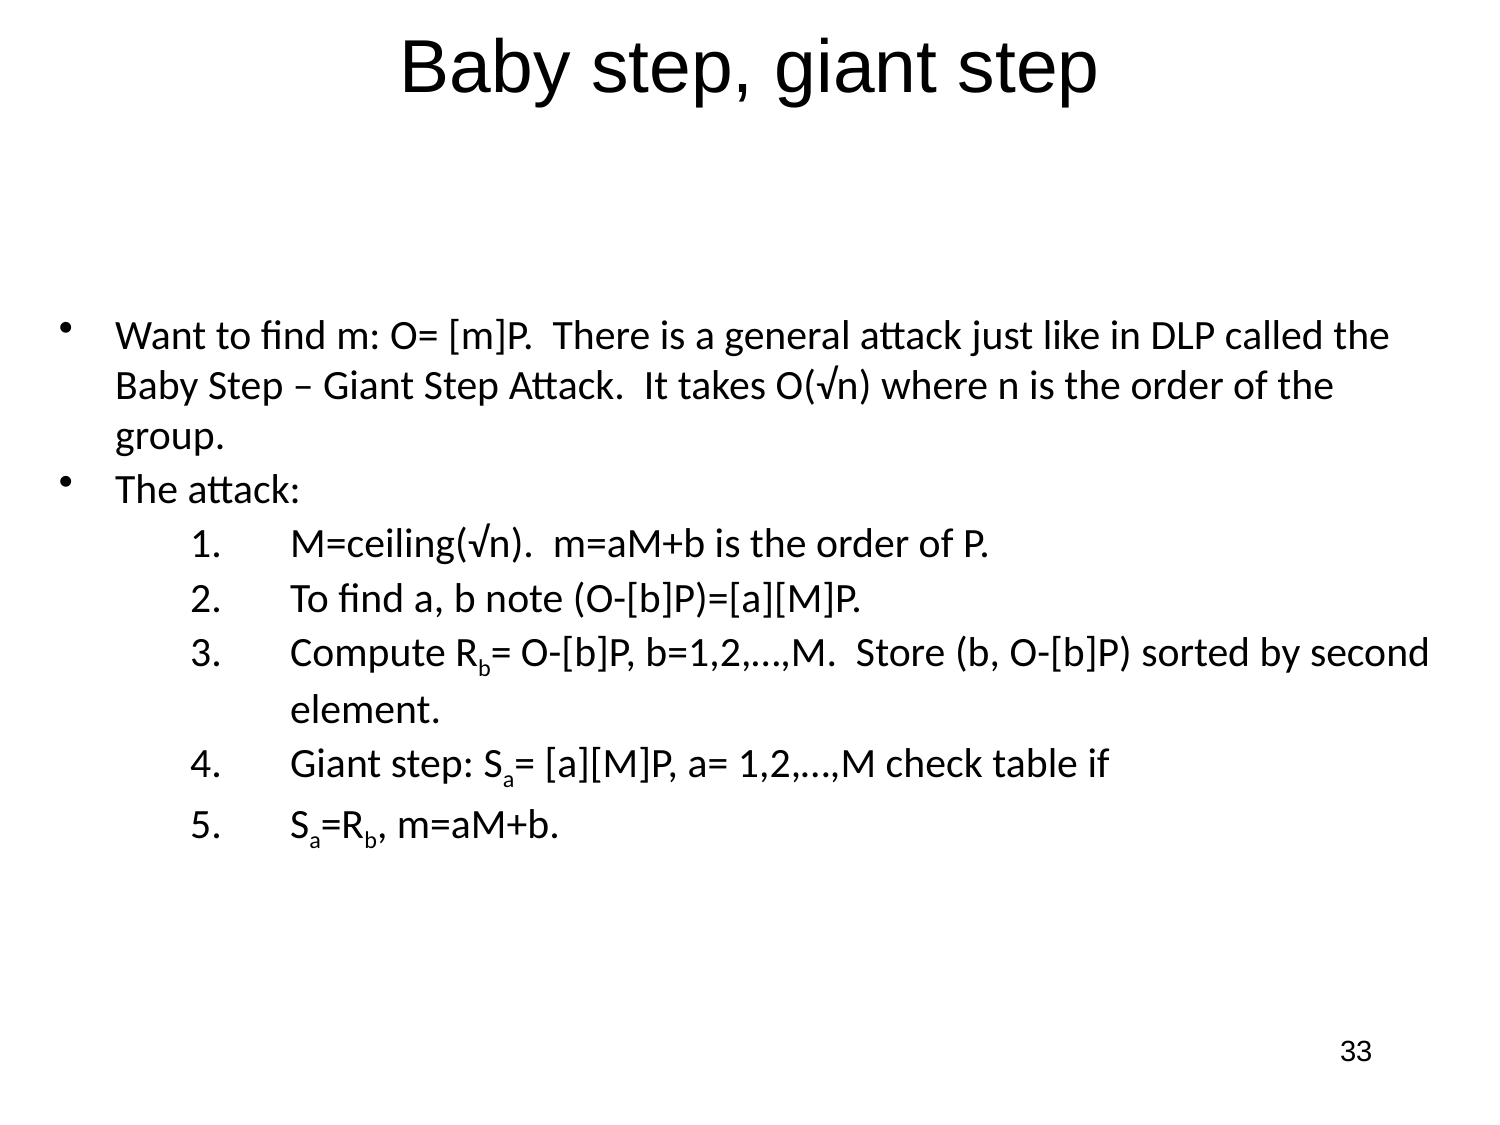

# Baby step, giant step
Want to find m: O= [m]P.  There is a general attack just like in DLP called the Baby Step – Giant Step Attack.  It takes O(√n) where n is the order of the group.
The attack:
M=ceiling(√n).  m=aM+b is the order of P.
To find a, b note (O-[b]P)=[a][M]P.
Compute Rb= O-[b]P, b=1,2,…,M.  Store (b, O-[b]P) sorted by second element.
Giant step: Sa= [a][M]P, a= 1,2,…,M check table if
Sa=Rb, m=aM+b.

33